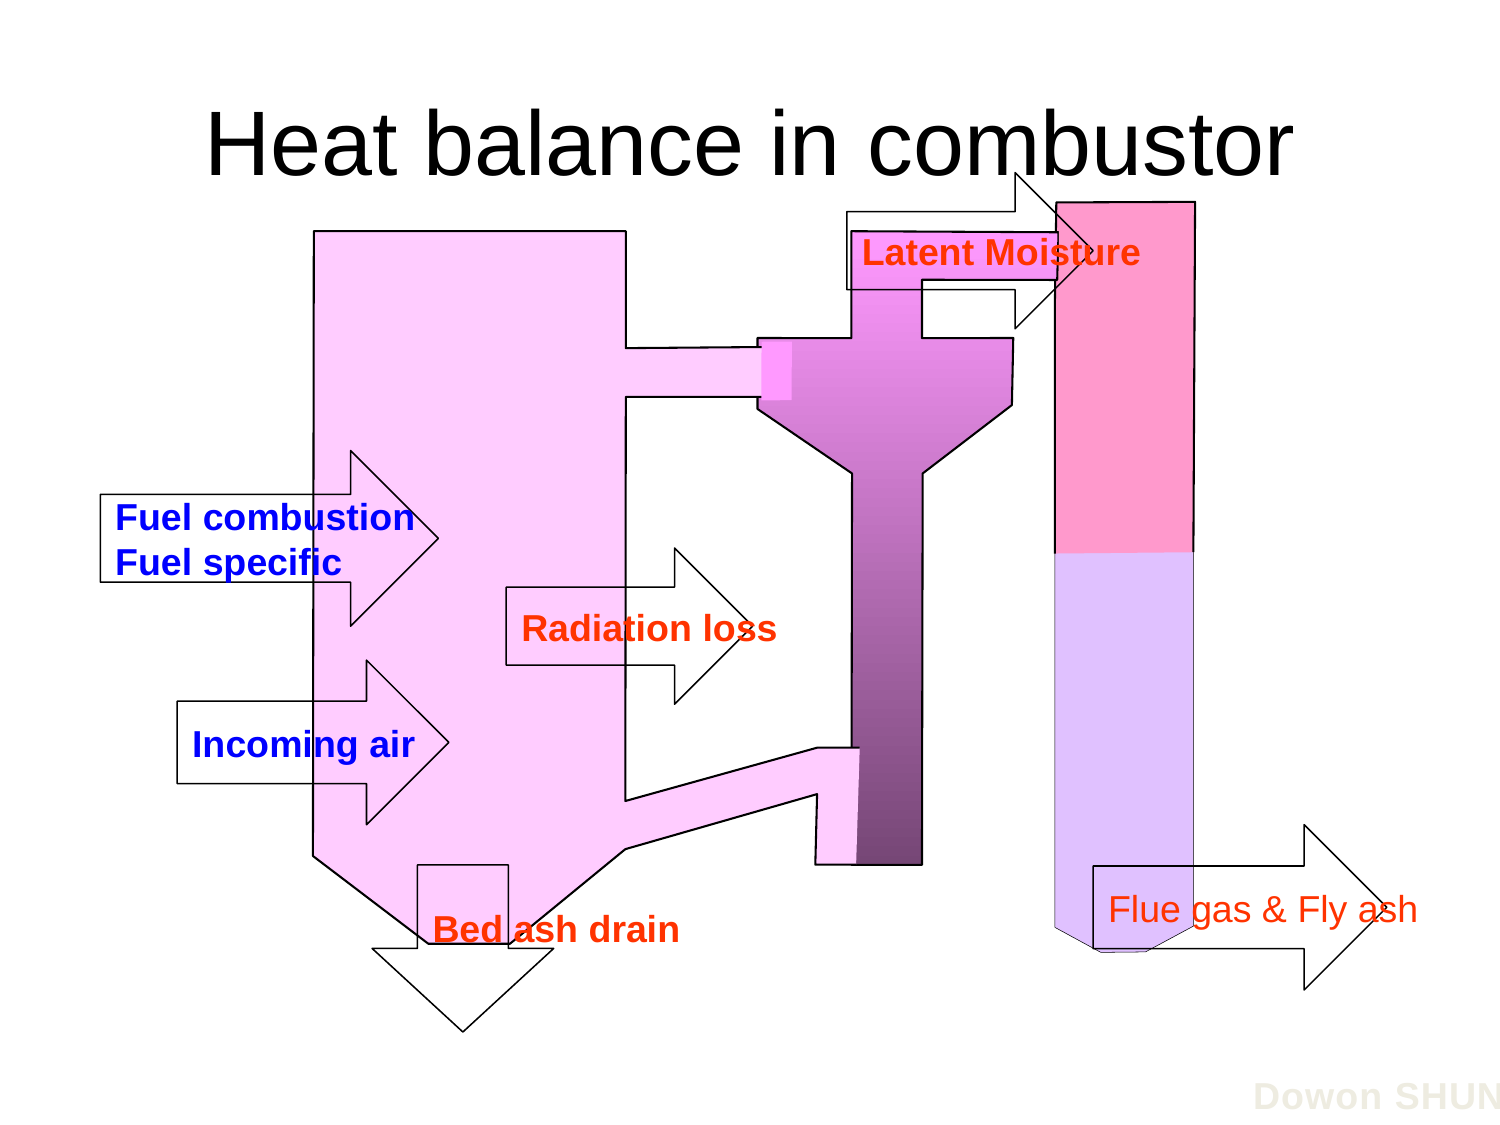

# Heat balance in combustor
Latent Moisture

Fuel combustion
Fuel specific
Radiation loss

Incoming air
Flue gas & Fly ash
Bed ash drain